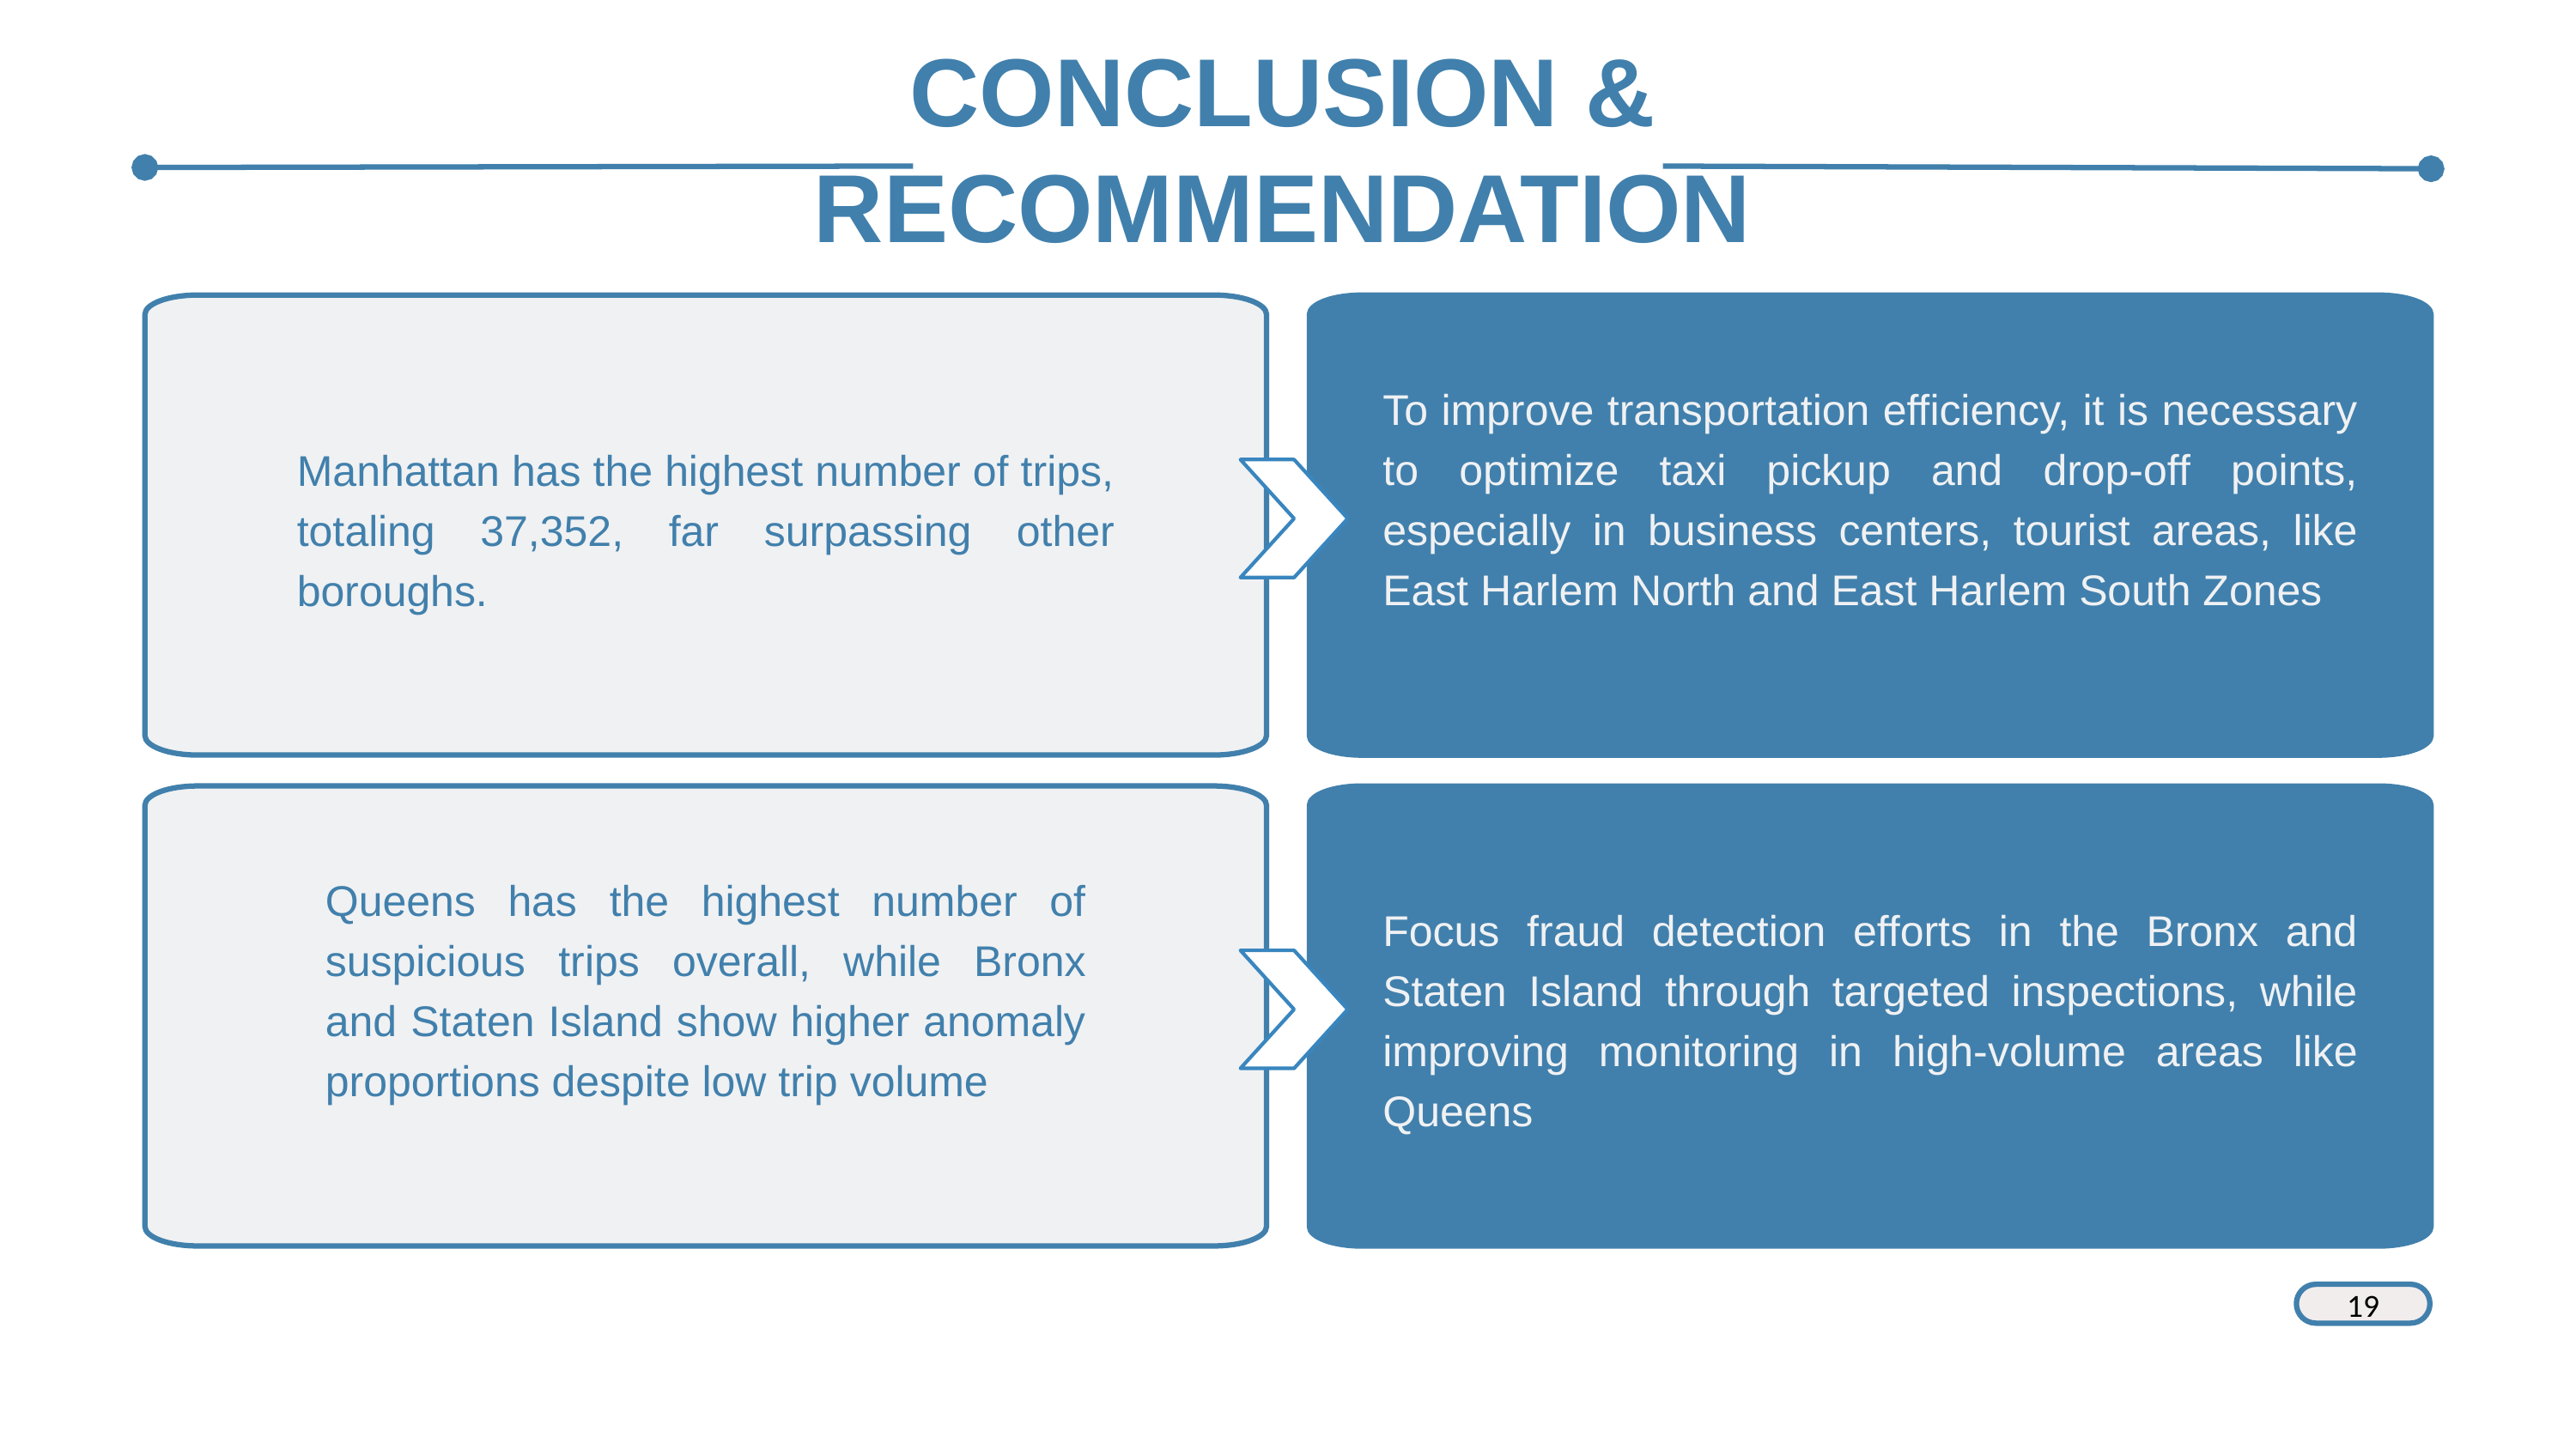

CONCLUSION & RECOMMENDATION

To improve transportation efficiency, it is necessary to optimize taxi pickup and drop-off points, especially in business centers, tourist areas, like East Harlem North and East Harlem South Zones
Manhattan has the highest number of trips, totaling 37,352, far surpassing other boroughs.

Queens has the highest number of suspicious trips overall, while Bronx and Staten Island show higher anomaly proportions despite low trip volume
Focus fraud detection efforts in the Bronx and Staten Island through targeted inspections, while improving monitoring in high-volume areas like Queens

19